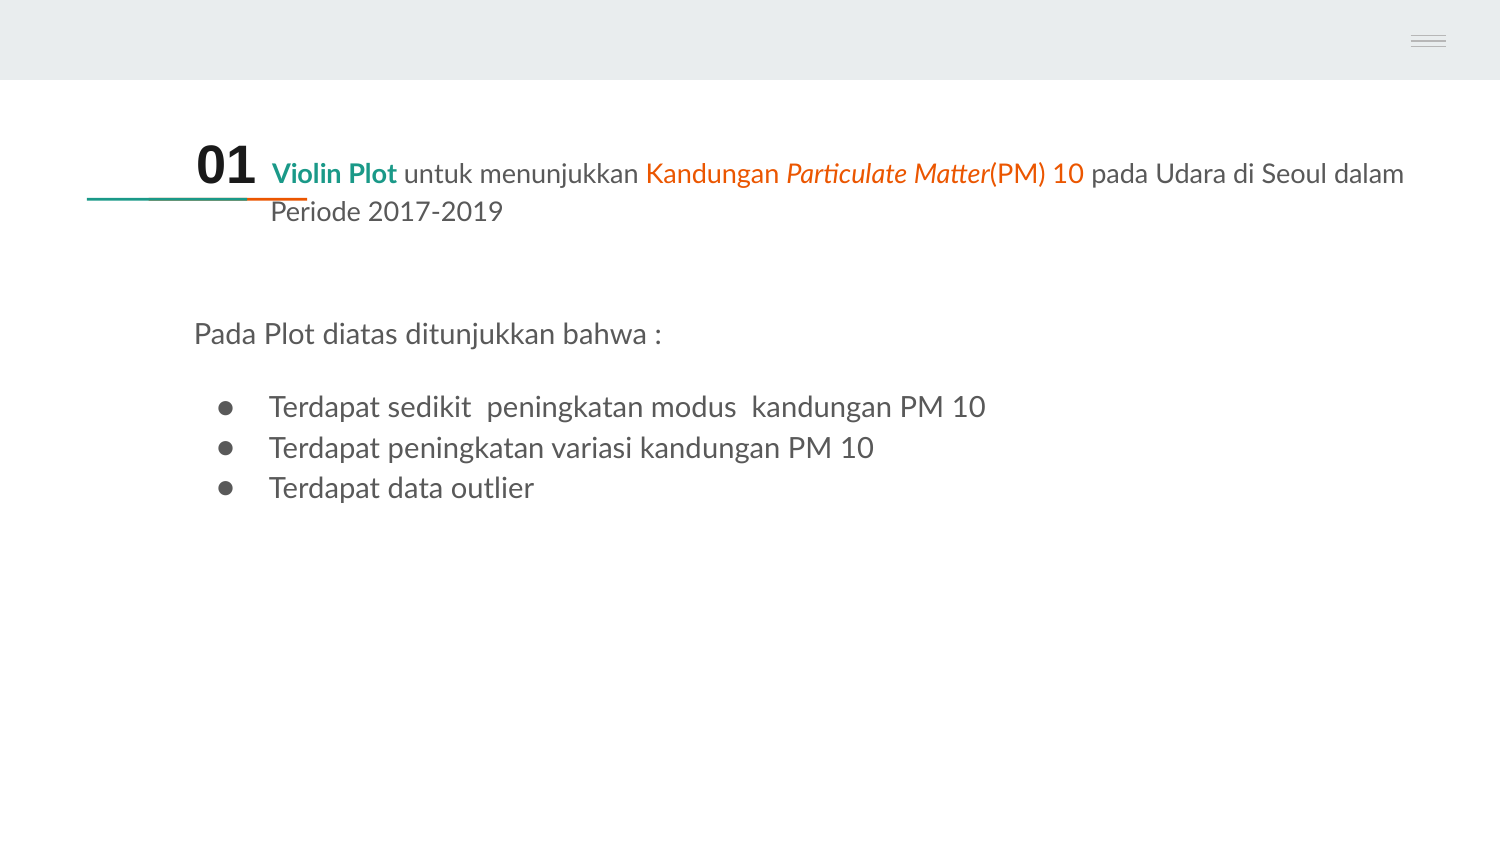

# 01 Violin Plot untuk menunjukkan Kandungan Particulate Matter(PM) 10 pada Udara di Seoul dalam Periode 2017-2019
Pada Plot diatas ditunjukkan bahwa :
Terdapat sedikit  peningkatan modus  kandungan PM 10
Terdapat peningkatan variasi kandungan PM 10
Terdapat data outlier